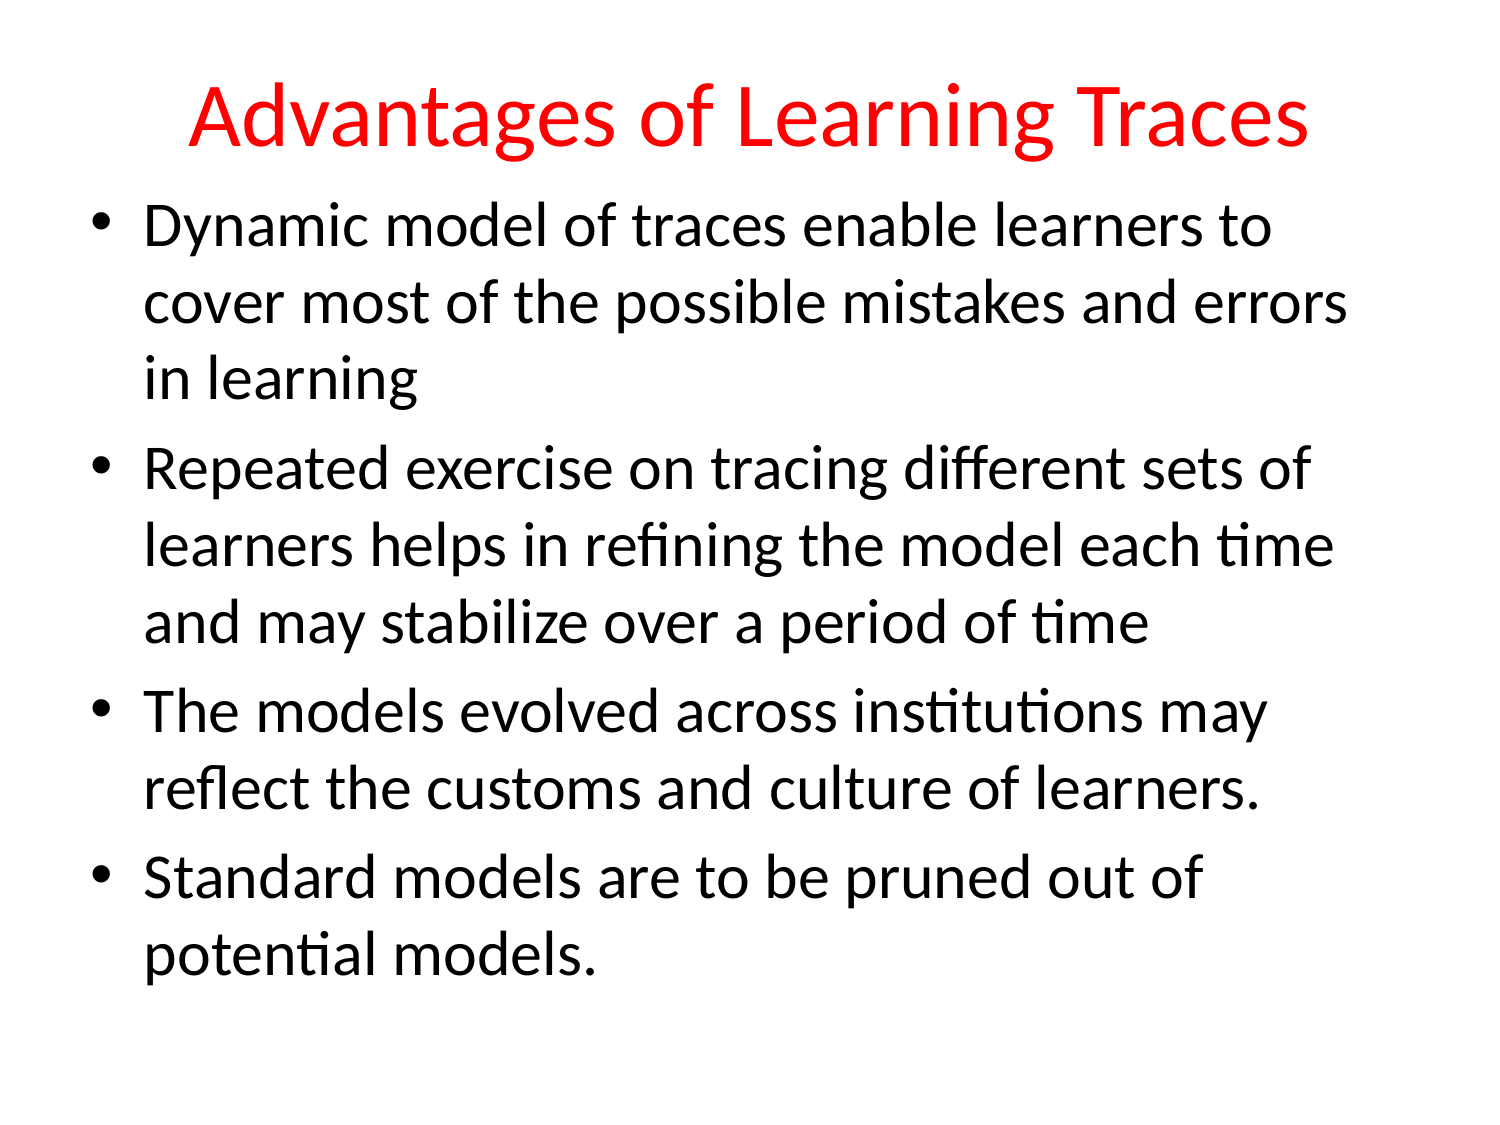

# Advantages of Learning Traces
Dynamic model of traces enable learners to cover most of the possible mistakes and errors in learning
Repeated exercise on tracing different sets of learners helps in refining the model each time and may stabilize over a period of time
The models evolved across institutions may reflect the customs and culture of learners.
Standard models are to be pruned out of potential models.